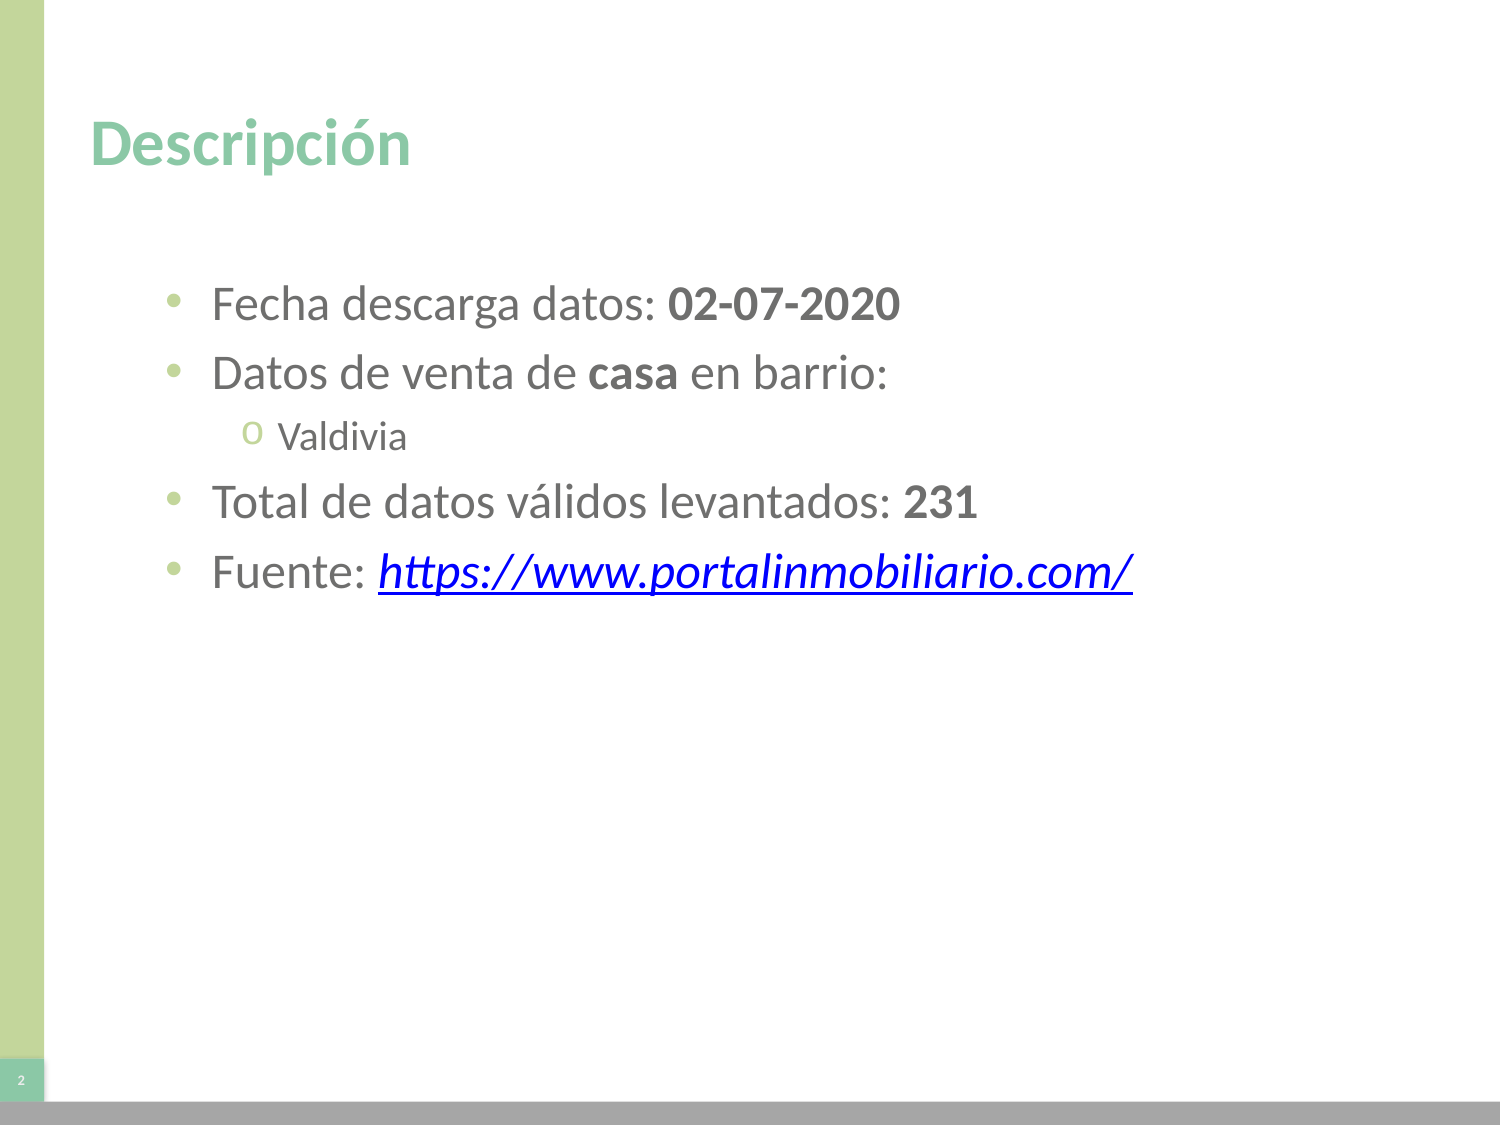

# Descripción
Fecha descarga datos: 02-07-2020
Datos de venta de casa en barrio:
Valdivia
Total de datos válidos levantados: 231
Fuente: https://www.portalinmobiliario.com/